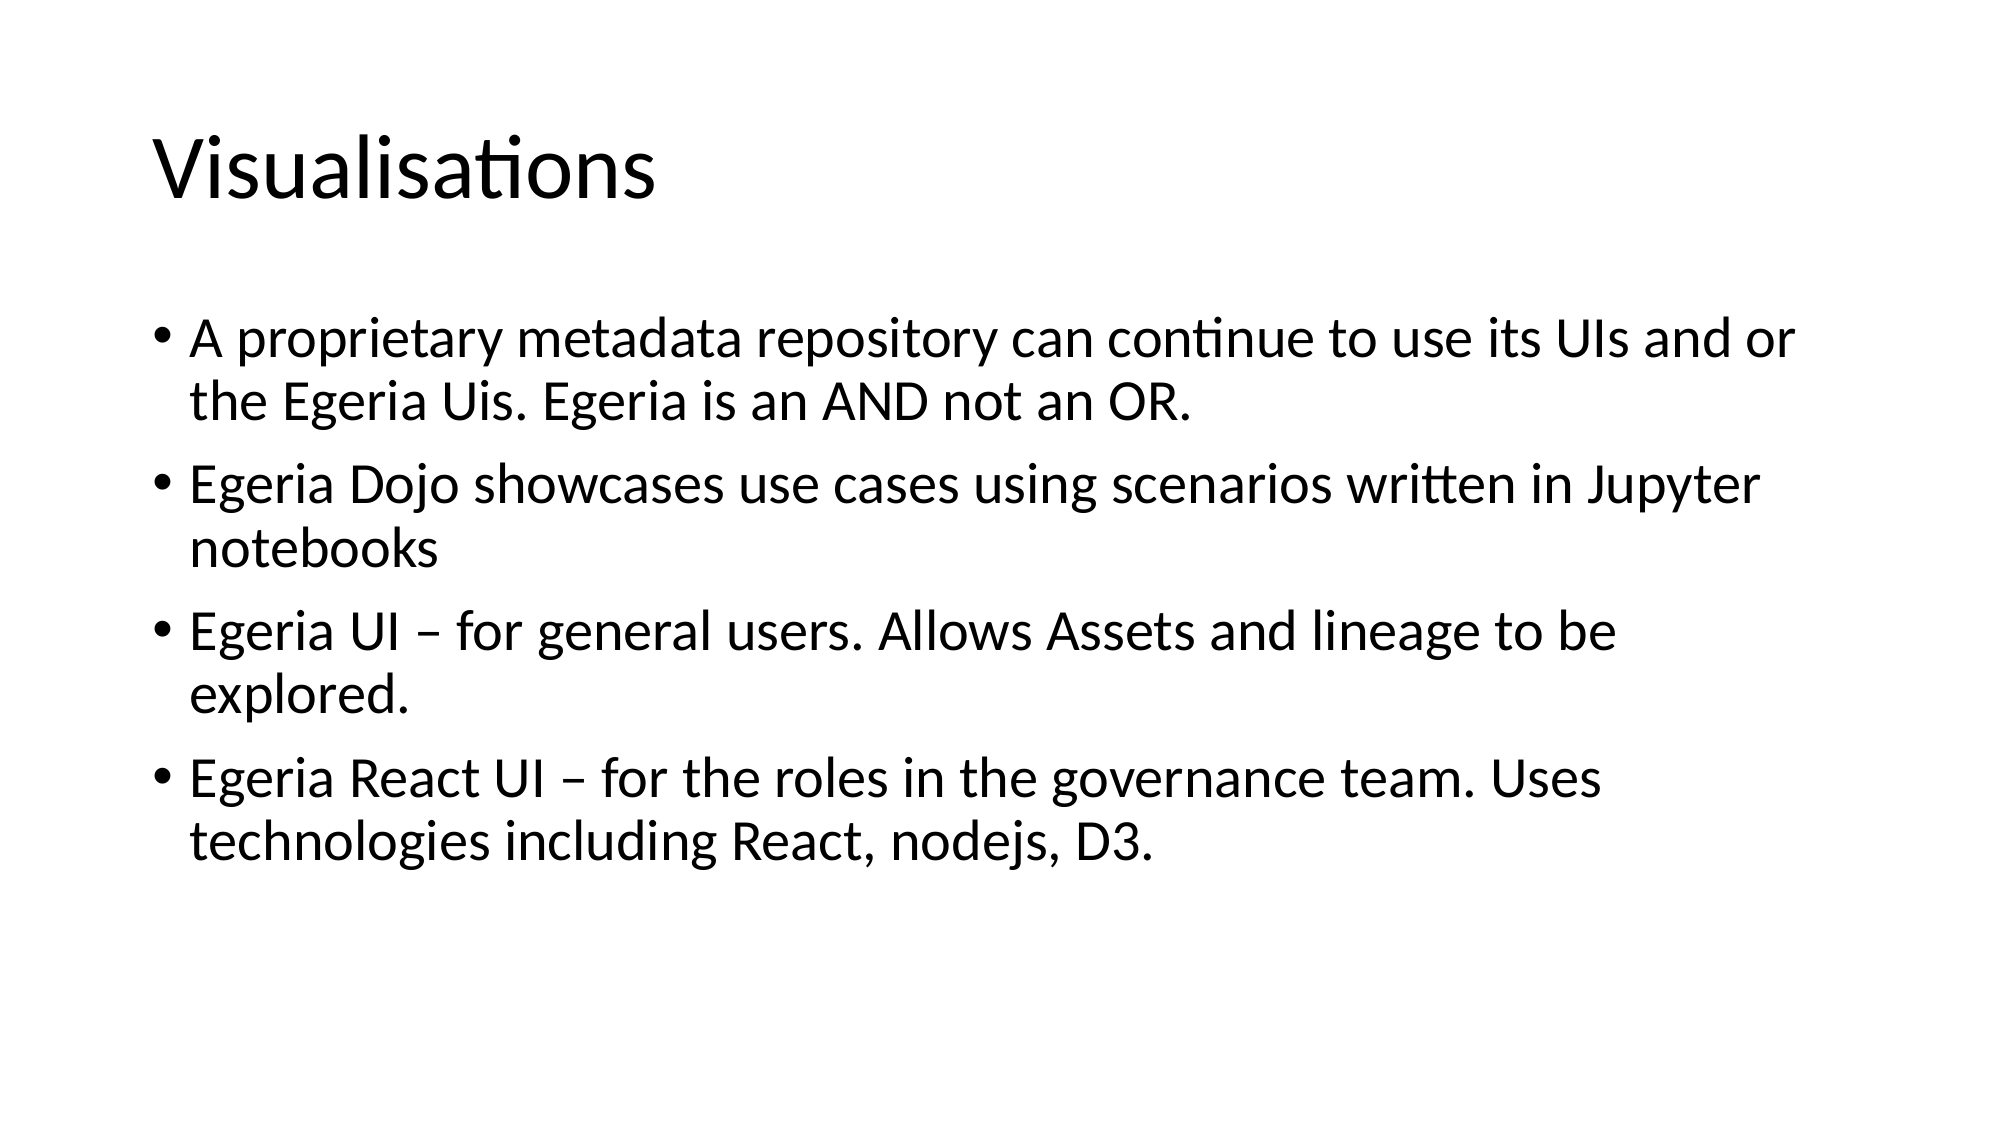

# Visualisations
A proprietary metadata repository can continue to use its UIs and or the Egeria Uis. Egeria is an AND not an OR.
Egeria Dojo showcases use cases using scenarios written in Jupyter notebooks
Egeria UI – for general users. Allows Assets and lineage to be explored.
Egeria React UI – for the roles in the governance team. Uses technologies including React, nodejs, D3.